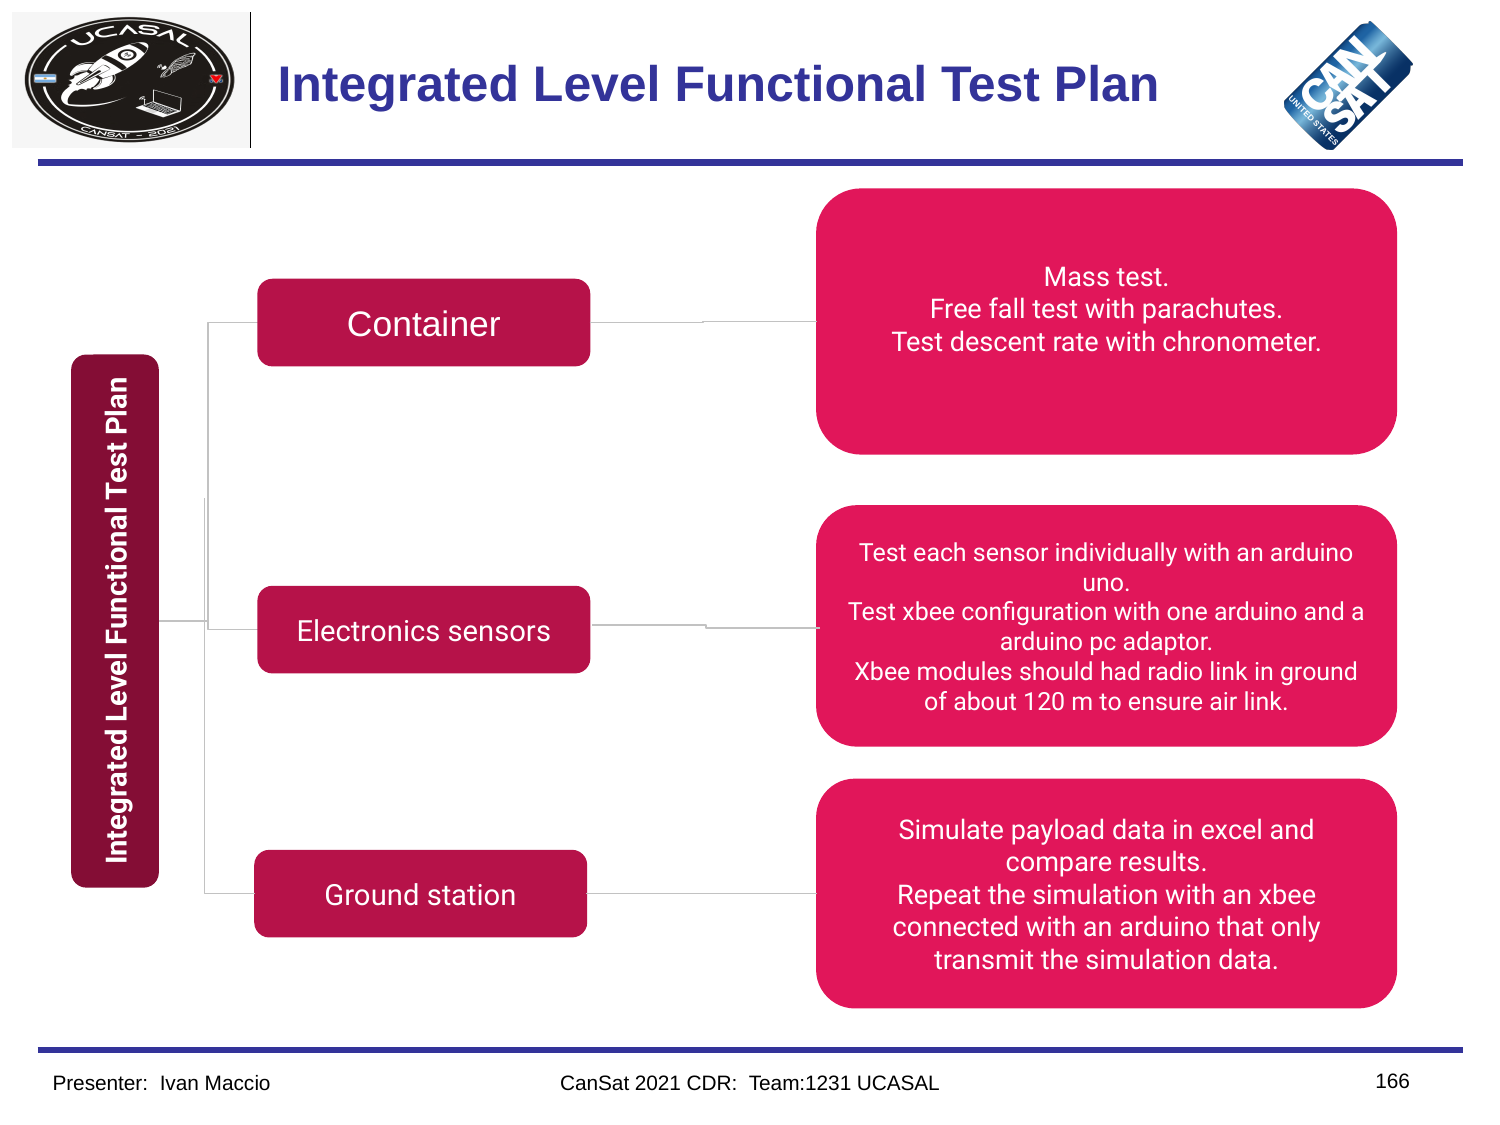

# Integrated Level Functional Test Plan
Mass test.
Free fall test with parachutes.
Test descent rate with chronometer.

Container
Test each sensor individually with an arduino uno.
Test xbee configuration with one arduino and a arduino pc adaptor.
Xbee modules should had radio link in ground of about 120 m to ensure air link.
Integrated Level Functional Test Plan
Electronics sensors
Simulate payload data in excel and compare results.
Repeat the simulation with an xbee connected with an arduino that only transmit the simulation data.
Ground station
166
Presenter:  Ivan Maccio
CanSat 2021 CDR:  Team:1231 UCASAL